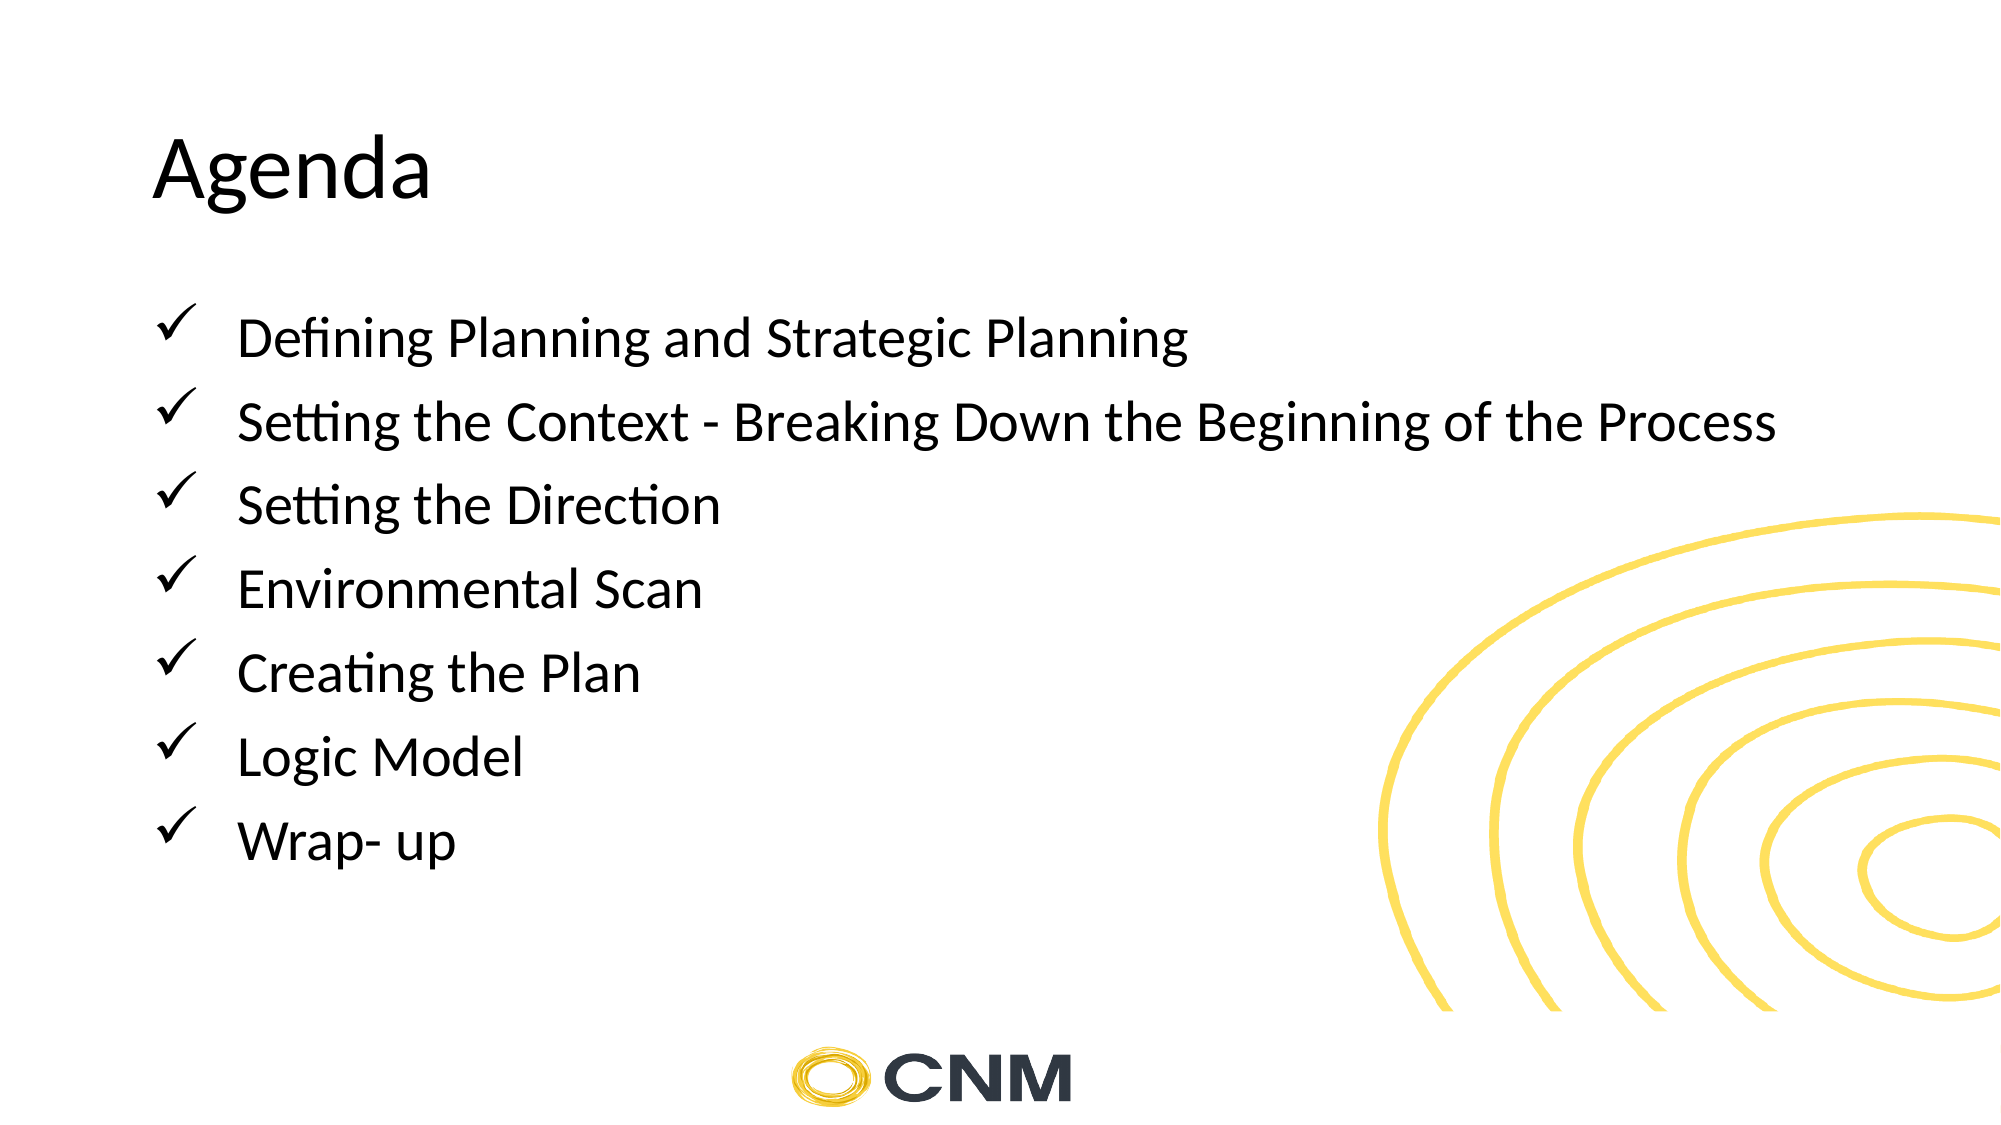

# Agenda
Defining Planning and Strategic Planning
Setting the Context - Breaking Down the Beginning of the Process
Setting the Direction
Environmental Scan
Creating the Plan
Logic Model
Wrap- up